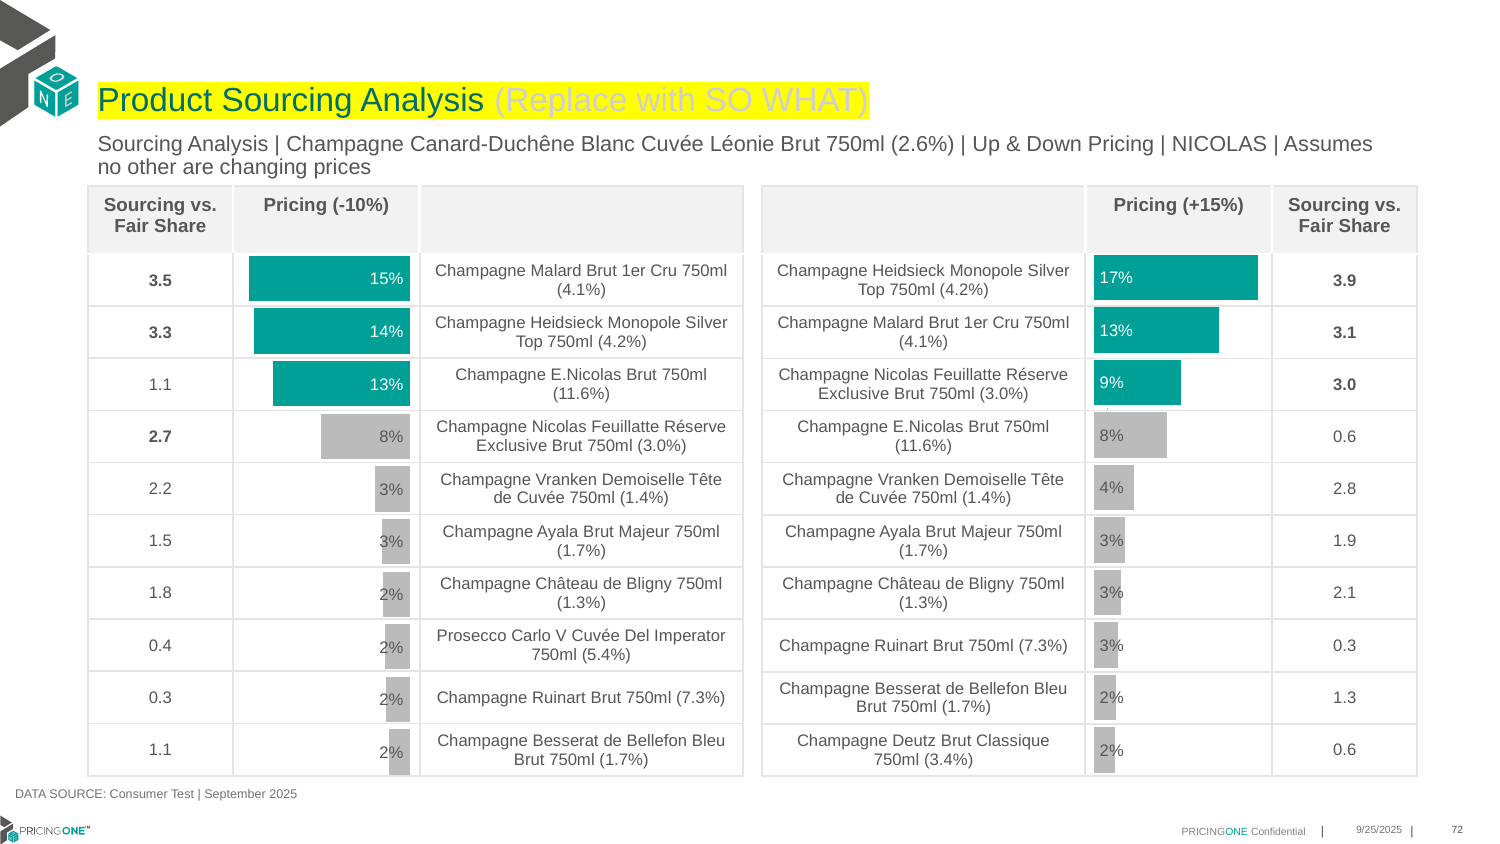

# Product Sourcing Analysis (Replace with SO WHAT)
Sourcing Analysis | Champagne Canard-Duchêne Blanc Cuvée Léonie Brut 750ml (2.6%) | Up & Down Pricing | NICOLAS | Assumes no other are changing prices
| Sourcing vs. Fair Share | Pricing (-10%) |  |
| --- | --- | --- |
| 3.5 |  | Champagne Malard Brut 1er Cru 750ml (4.1%) |
| 3.3 |  | Champagne Heidsieck Monopole Silver Top 750ml (4.2%) |
| 1.1 |  | Champagne E.Nicolas Brut 750ml (11.6%) |
| 2.7 |  | Champagne Nicolas Feuillatte Réserve Exclusive Brut 750ml (3.0%) |
| 2.2 |  | Champagne Vranken Demoiselle Tête de Cuvée 750ml (1.4%) |
| 1.5 |  | Champagne Ayala Brut Majeur 750ml (1.7%) |
| 1.8 |  | Champagne Château de Bligny 750ml (1.3%) |
| 0.4 |  | Prosecco Carlo V Cuvée Del Imperator 750ml (5.4%) |
| 0.3 |  | Champagne Ruinart Brut 750ml (7.3%) |
| 1.1 |  | Champagne Besserat de Bellefon Bleu Brut 750ml (1.7%) |
|  | Pricing (+15%) | Sourcing vs. Fair Share |
| --- | --- | --- |
| Champagne Heidsieck Monopole Silver Top 750ml (4.2%) |  | 3.9 |
| Champagne Malard Brut 1er Cru 750ml (4.1%) |  | 3.1 |
| Champagne Nicolas Feuillatte Réserve Exclusive Brut 750ml (3.0%) |  | 3.0 |
| Champagne E.Nicolas Brut 750ml (11.6%) |  | 0.6 |
| Champagne Vranken Demoiselle Tête de Cuvée 750ml (1.4%) |  | 2.8 |
| Champagne Ayala Brut Majeur 750ml (1.7%) |  | 1.9 |
| Champagne Château de Bligny 750ml (1.3%) |  | 2.1 |
| Champagne Ruinart Brut 750ml (7.3%) |  | 0.3 |
| Champagne Besserat de Bellefon Bleu Brut 750ml (1.7%) |  | 1.3 |
| Champagne Deutz Brut Classique 750ml (3.4%) |  | 0.6 |

### Chart

| Category | Champagne Canard-Duchêne Blanc Cuvée Léonie Brut 750ml (2.6%) |
|---|---|
| Champagne Heidsieck Monopole Silver Top 750ml (4.2%) | 0.17050235393564525 |
| Champagne Malard Brut 1er Cru 750ml (4.1%) | 0.13078638778736607 |
| Champagne Nicolas Feuillatte Réserve Exclusive Brut 750ml (3.0%) | 0.0910875038895272 |
| Champagne E.Nicolas Brut 750ml (11.6%) | 0.07606043971736656 |
| Champagne Vranken Demoiselle Tête de Cuvée 750ml (1.4%) | 0.041637744559194126 |
| Champagne Ayala Brut Majeur 750ml (1.7%) | 0.03268052017724765 |
| Champagne Château de Bligny 750ml (1.3%) | 0.028653790057525018 |
| Champagne Ruinart Brut 750ml (7.3%) | 0.025297332271120097 |
| Champagne Besserat de Bellefon Bleu Brut 750ml (1.7%) | 0.02272736071901955 |
| Champagne Deutz Brut Classique 750ml (3.4%) | 0.02198098227077504 |

### Chart

| Category | Champagne Canard-Duchêne Blanc Cuvée Léonie Brut 750ml (2.6%) |
|---|---|
| Champagne Malard Brut 1er Cru 750ml (4.1%) | 0.14672492360422565 |
| Champagne Heidsieck Monopole Silver Top 750ml (4.2%) | 0.14244905923811876 |
| Champagne E.Nicolas Brut 750ml (11.6%) | 0.12551356266920644 |
| Champagne Nicolas Feuillatte Réserve Exclusive Brut 750ml (3.0%) | 0.08177309505151514 |
| Champagne Vranken Demoiselle Tête de Cuvée 750ml (1.4%) | 0.03211099169268784 |
| Champagne Ayala Brut Majeur 750ml (1.7%) | 0.025370812770638244 |
| Champagne Château de Bligny 750ml (1.3%) | 0.024995653472807786 |
| Prosecco Carlo V Cuvée Del Imperator 750ml (5.4%) | 0.023373068819973784 |
| Champagne Ruinart Brut 750ml (7.3%) | 0.02198820655747336 |
| Champagne Besserat de Bellefon Bleu Brut 750ml (1.7%) | 0.01956477612245224 |
DATA SOURCE: Consumer Test | September 2025

9/25/2025
72